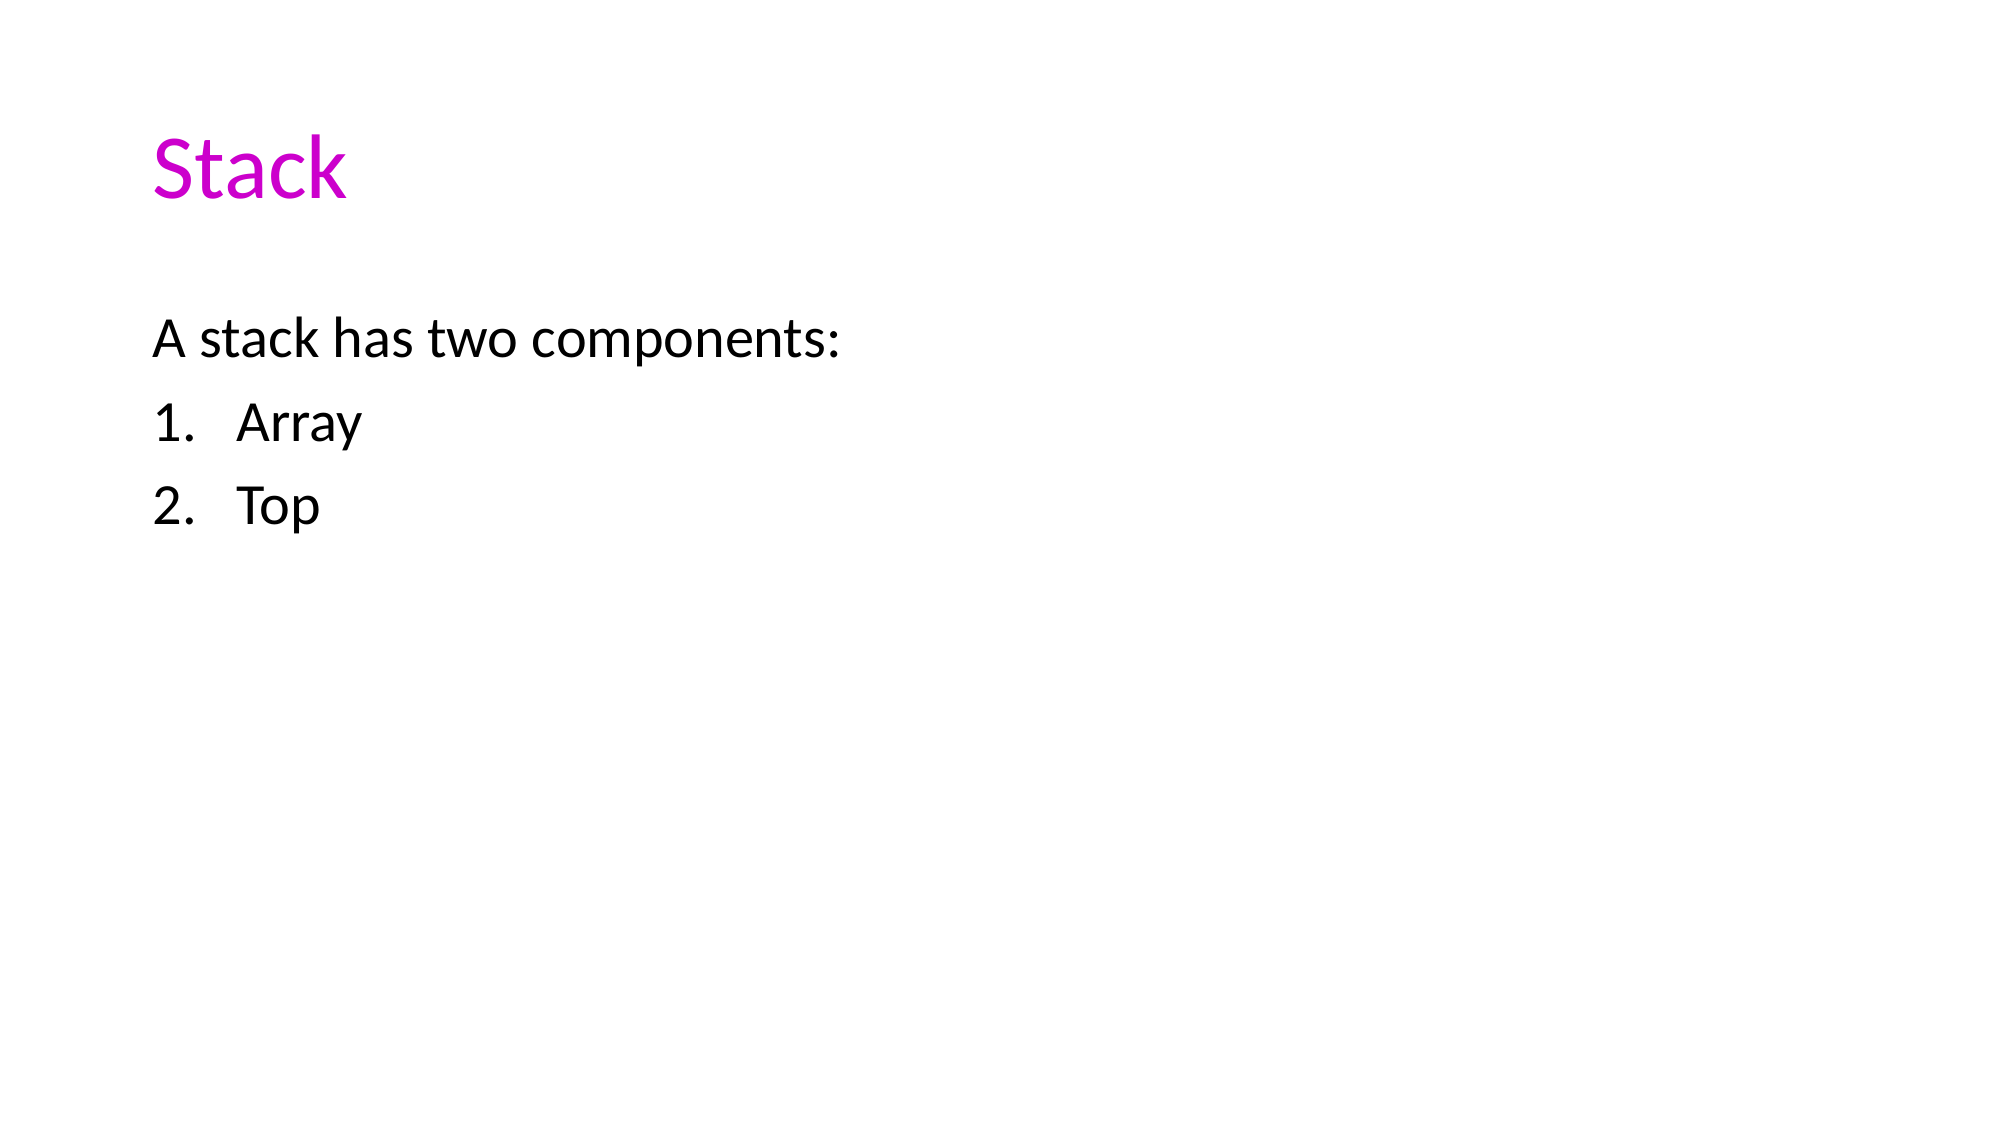

# Stack
A stack has two components:
Array
Top